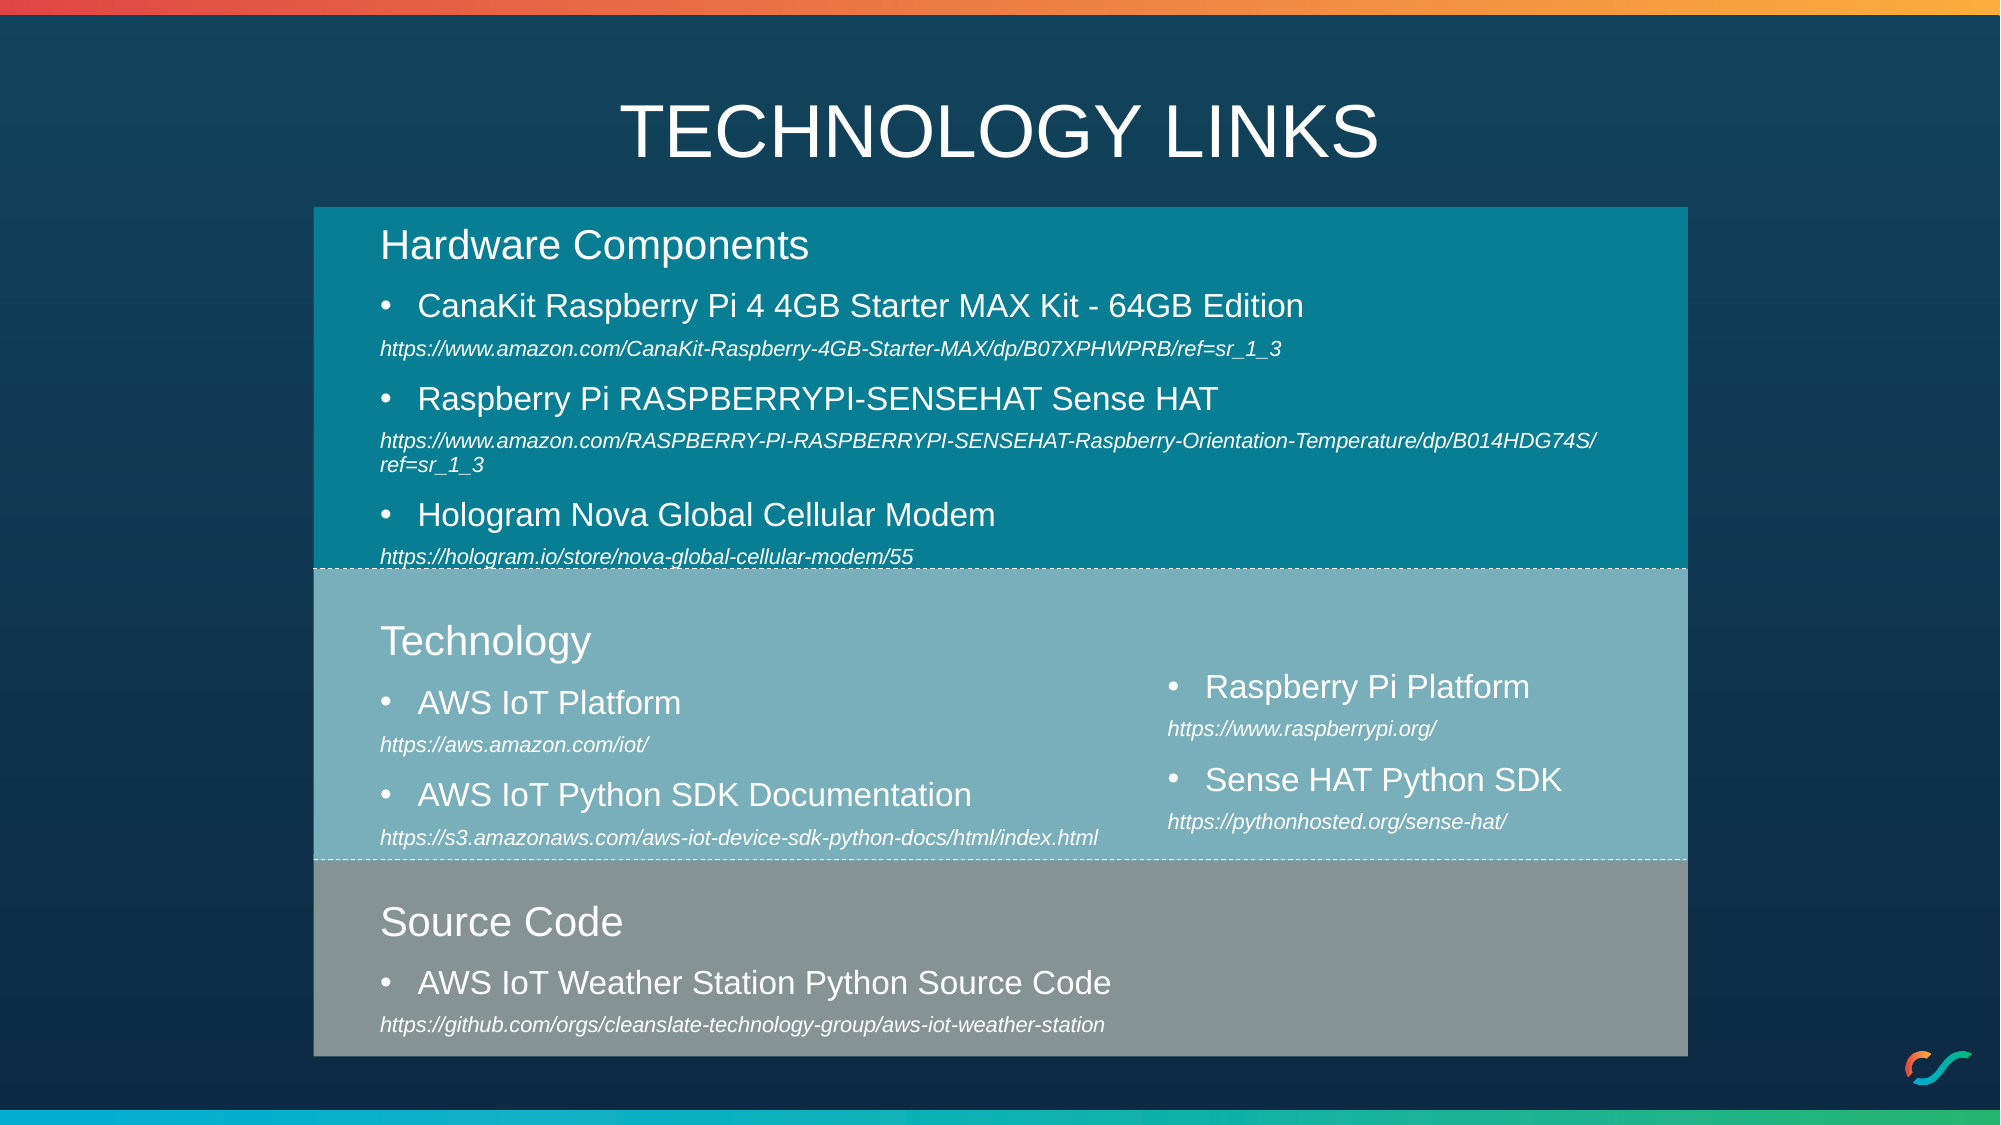

# TECHNOLOGY LINKS

Hardware Components
CanaKit Raspberry Pi 4 4GB Starter MAX Kit - 64GB Edition
https://www.amazon.com/CanaKit-Raspberry-4GB-Starter-MAX/dp/B07XPHWPRB/ref=sr_1_3
Raspberry Pi RASPBERRYPI-SENSEHAT Sense HAT
https://www.amazon.com/RASPBERRY-PI-RASPBERRYPI-SENSEHAT-Raspberry-Orientation-Temperature/dp/B014HDG74S/ref=sr_1_3
Hologram Nova Global Cellular Modem
https://hologram.io/store/nova-global-cellular-modem/55
Technology
AWS IoT Platform
https://aws.amazon.com/iot/
AWS IoT Python SDK Documentation
https://s3.amazonaws.com/aws-iot-device-sdk-python-docs/html/index.html
Source Code
AWS IoT Weather Station Python Source Code
https://github.com/orgs/cleanslate-technology-group/aws-iot-weather-station

Raspberry Pi Platform
https://www.raspberrypi.org/
Sense HAT Python SDK
https://pythonhosted.org/sense-hat/